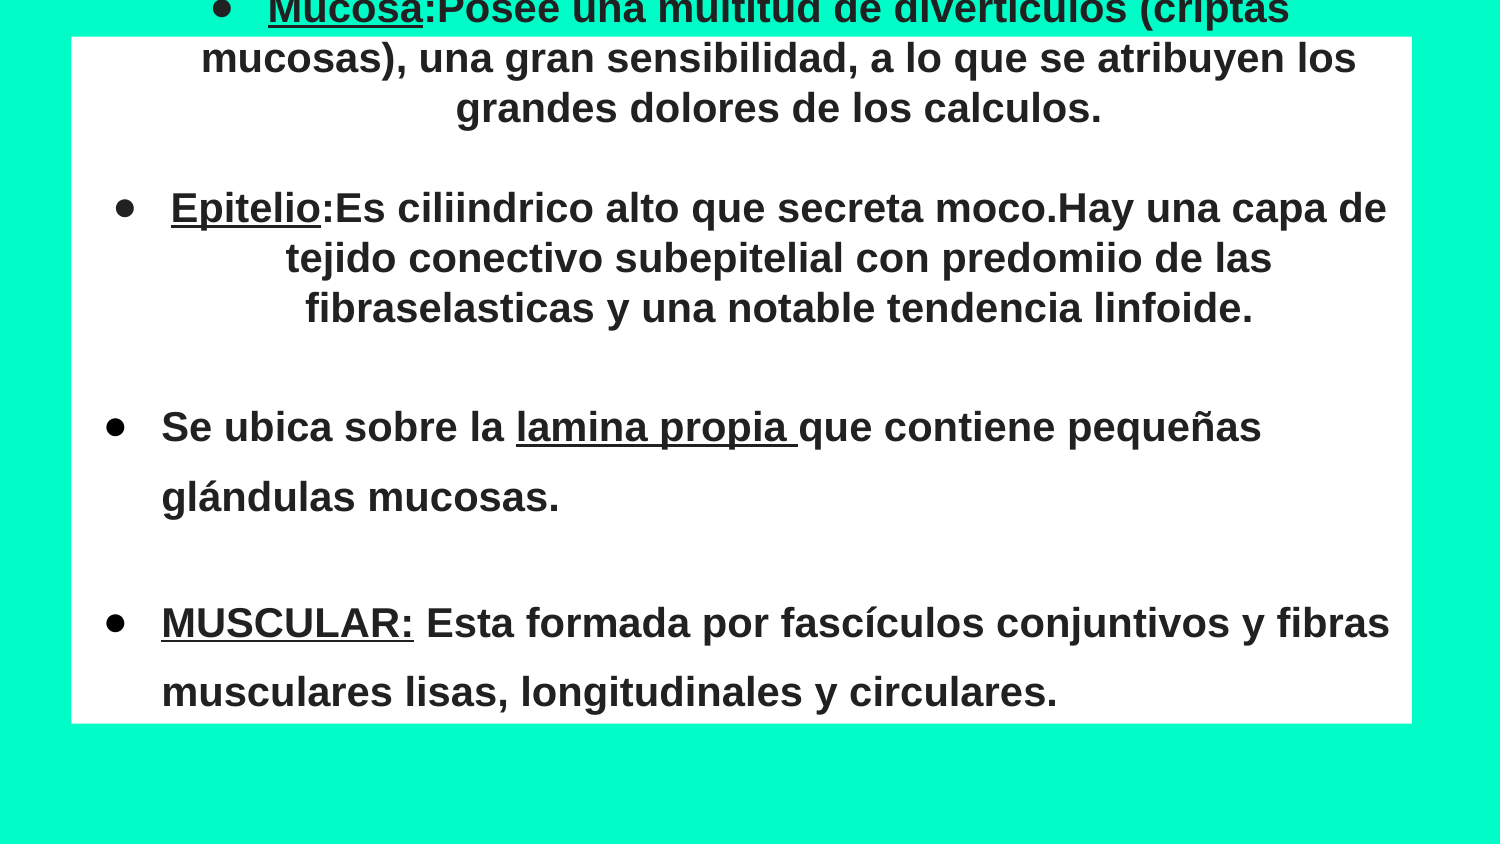

# Mucosa:Posee una multitud de diverticulos (criptas mucosas), una gran sensibilidad, a lo que se atribuyen los grandes dolores de los calculos.

Epitelio:Es ciliindrico alto que secreta moco.Hay una capa de tejido conectivo subepitelial con predomiio de las fibraselasticas y una notable tendencia linfoide.

Se ubica sobre la lamina propia que contiene pequeñas glándulas mucosas.

MUSCULAR: Esta formada por fascículos conjuntivos y fibras musculares lisas, longitudinales y circulares.